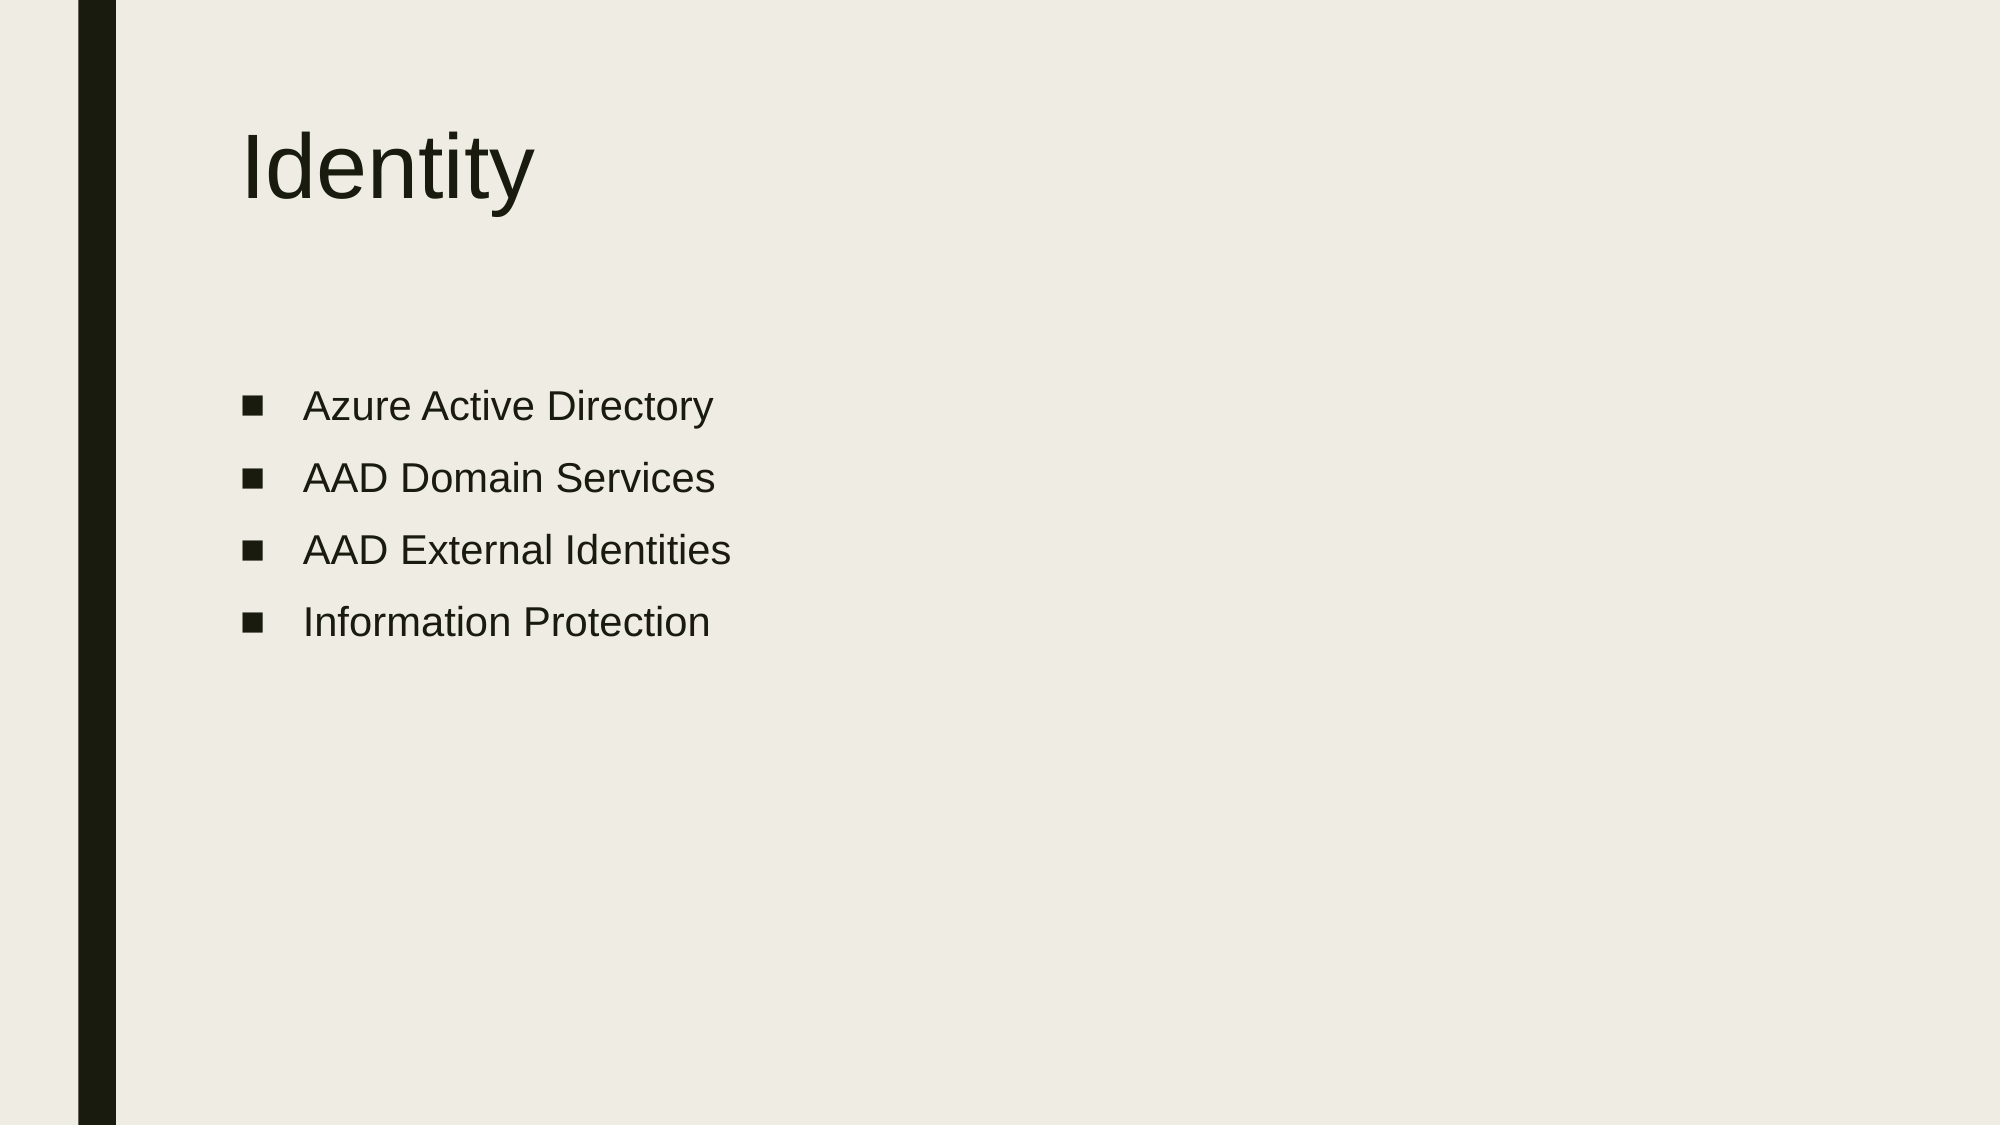

# Identity
Azure Active Directory
AAD Domain Services
AAD External Identities
Information Protection